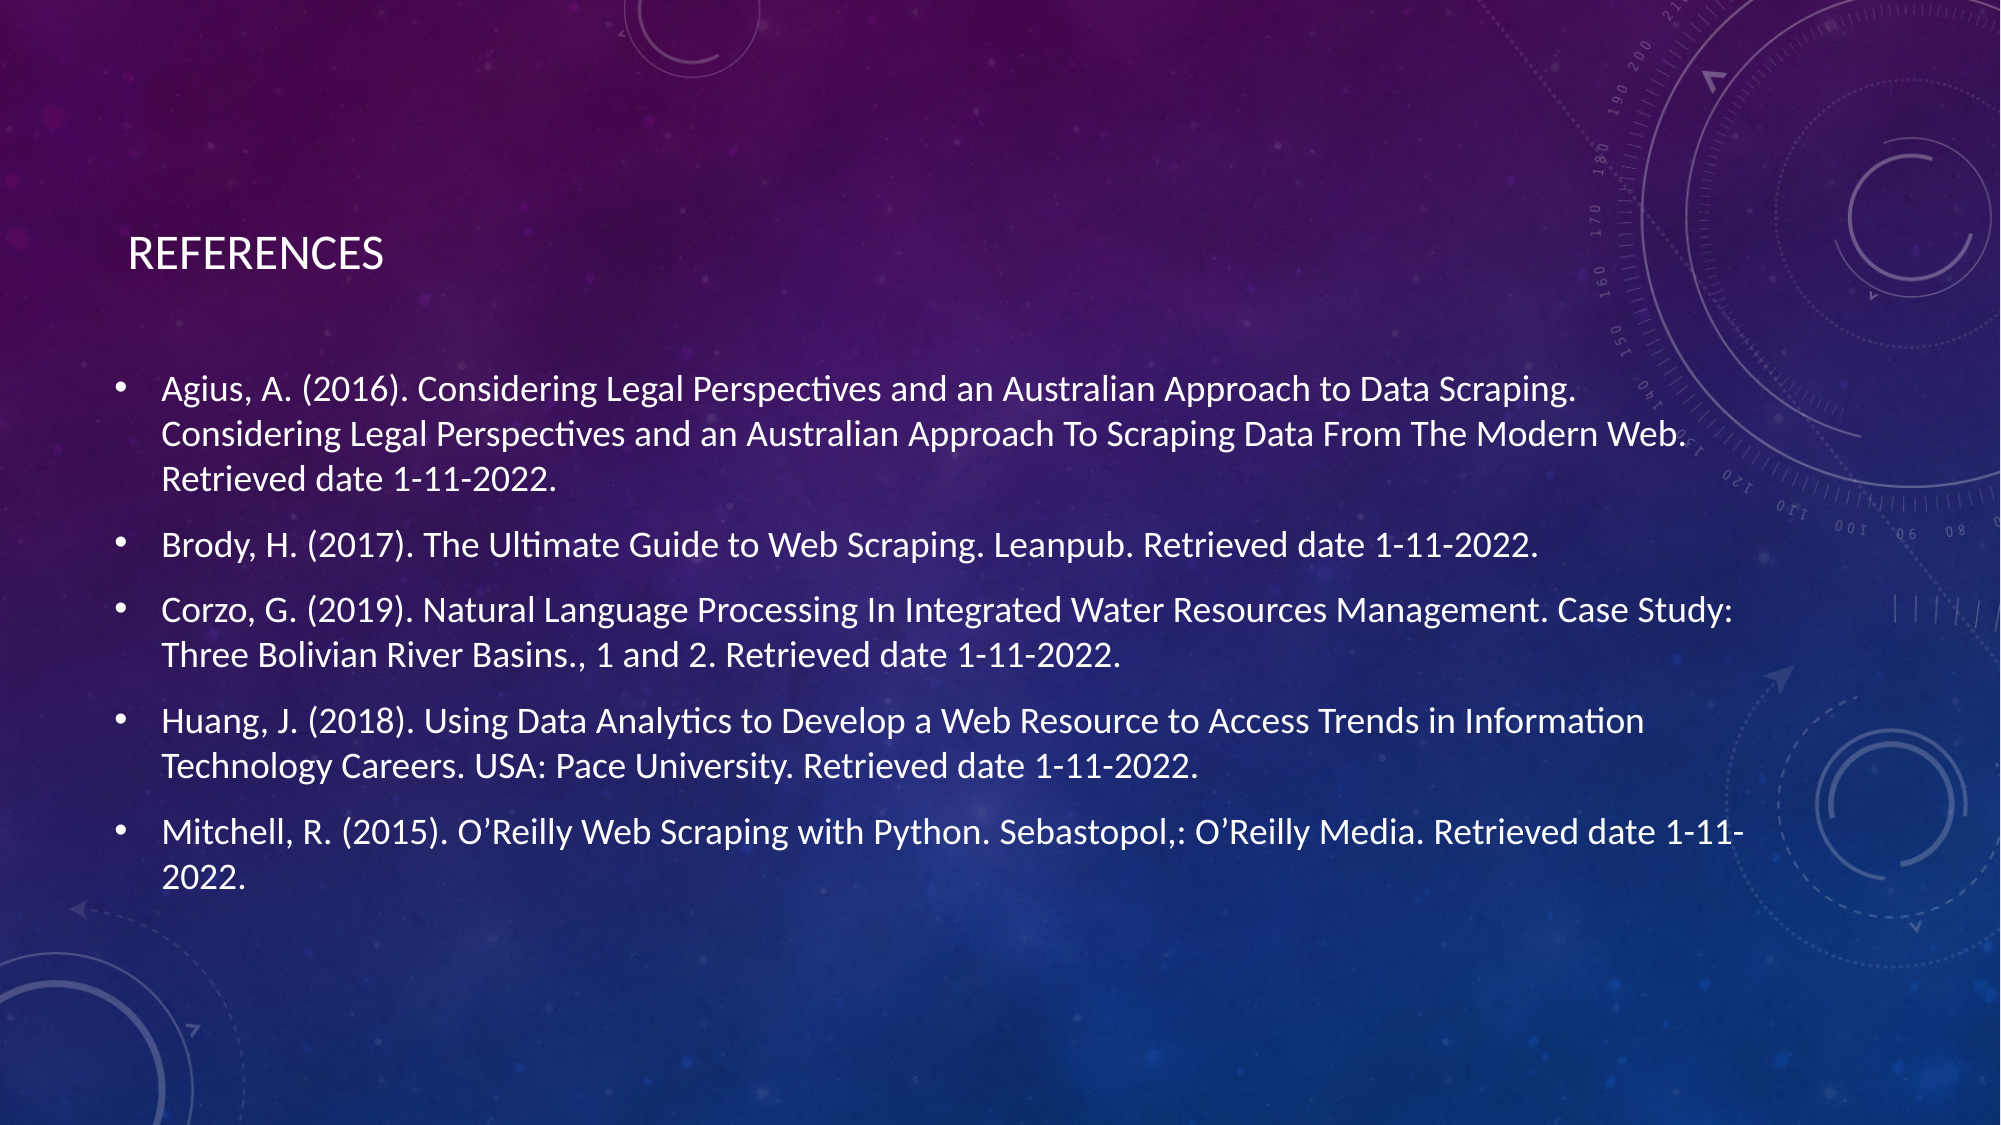

# References
Agius, A. (2016). Considering Legal Perspectives and an Australian Approach to Data Scraping. Considering Legal Perspectives and an Australian Approach To Scraping Data From The Modern Web. Retrieved date 1-11-2022.
Brody, H. (2017). The Ultimate Guide to Web Scraping. Leanpub. Retrieved date 1-11-2022.
Corzo, G. (2019). Natural Language Processing In Integrated Water Resources Management. Case Study: Three Bolivian River Basins., 1 and 2. Retrieved date 1-11-2022.
Huang, J. (2018). Using Data Analytics to Develop a Web Resource to Access Trends in Information Technology Careers. USA: Pace University. Retrieved date 1-11-2022.
Mitchell, R. (2015). O’Reilly Web Scraping with Python. Sebastopol,: O’Reilly Media. Retrieved date 1-11-2022.